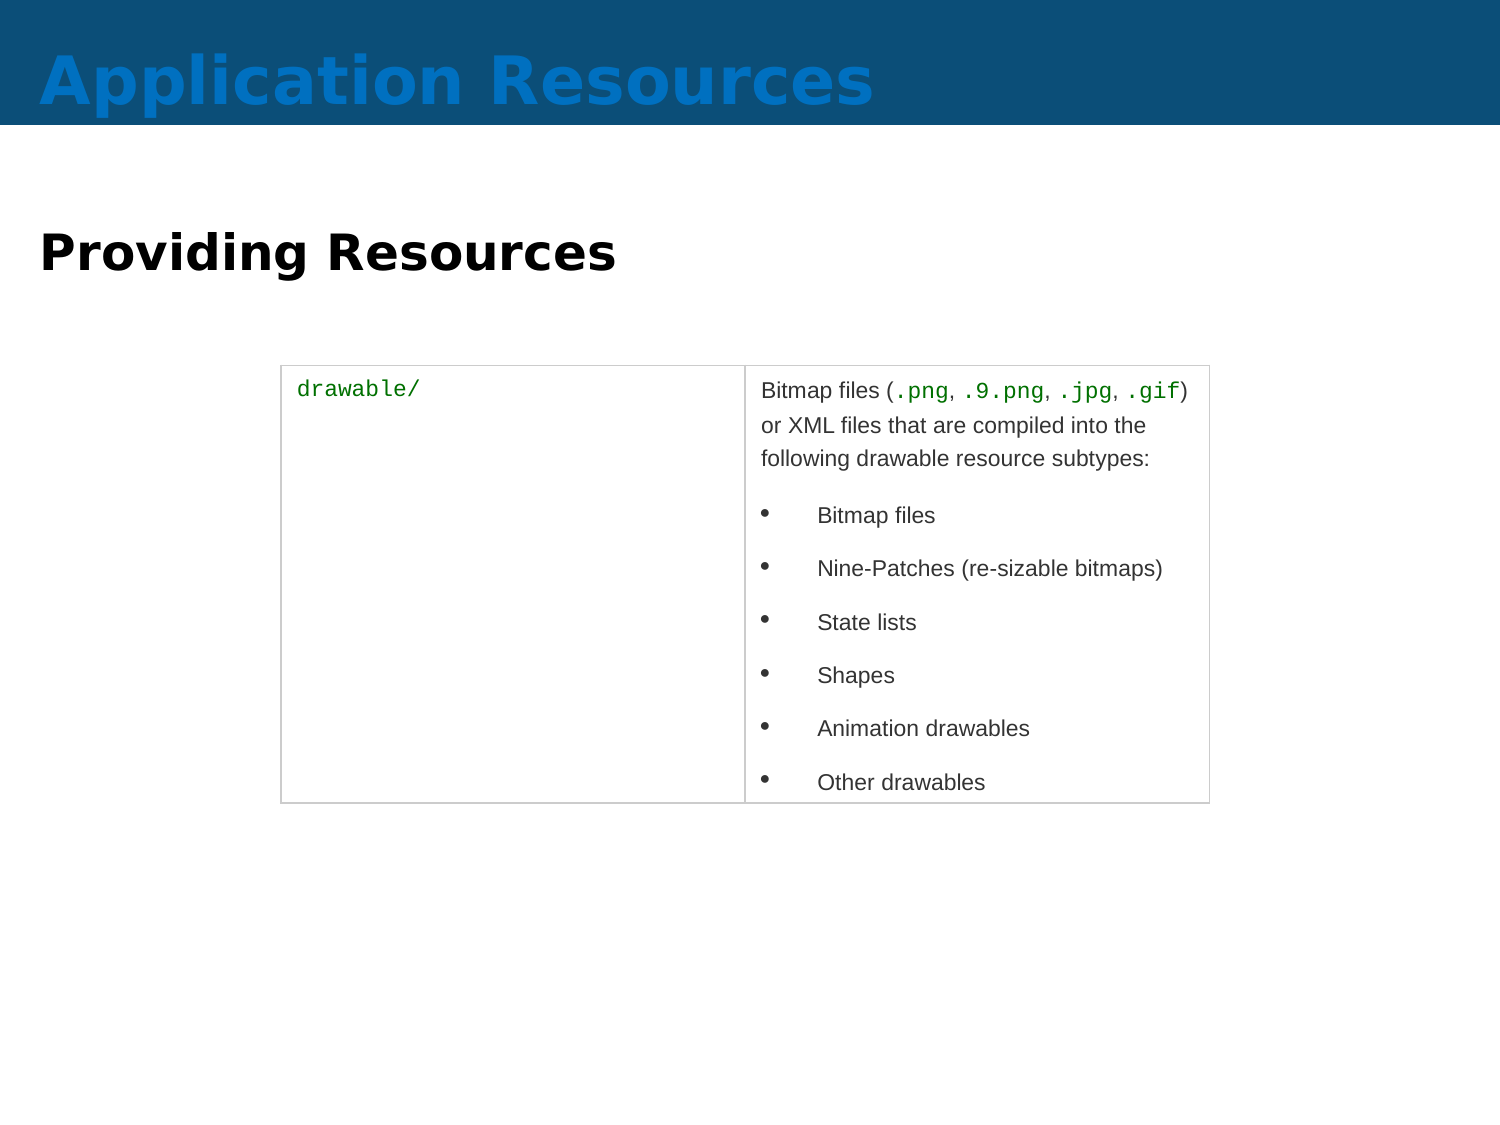

# Application Resources
Providing Resources
| drawable/ | Bitmap files (.png, .9.png, .jpg, .gif) or XML files that are compiled into the following drawable resource subtypes: Bitmap files Nine-Patches (re-sizable bitmaps) State lists Shapes Animation drawables Other drawables |
| --- | --- |